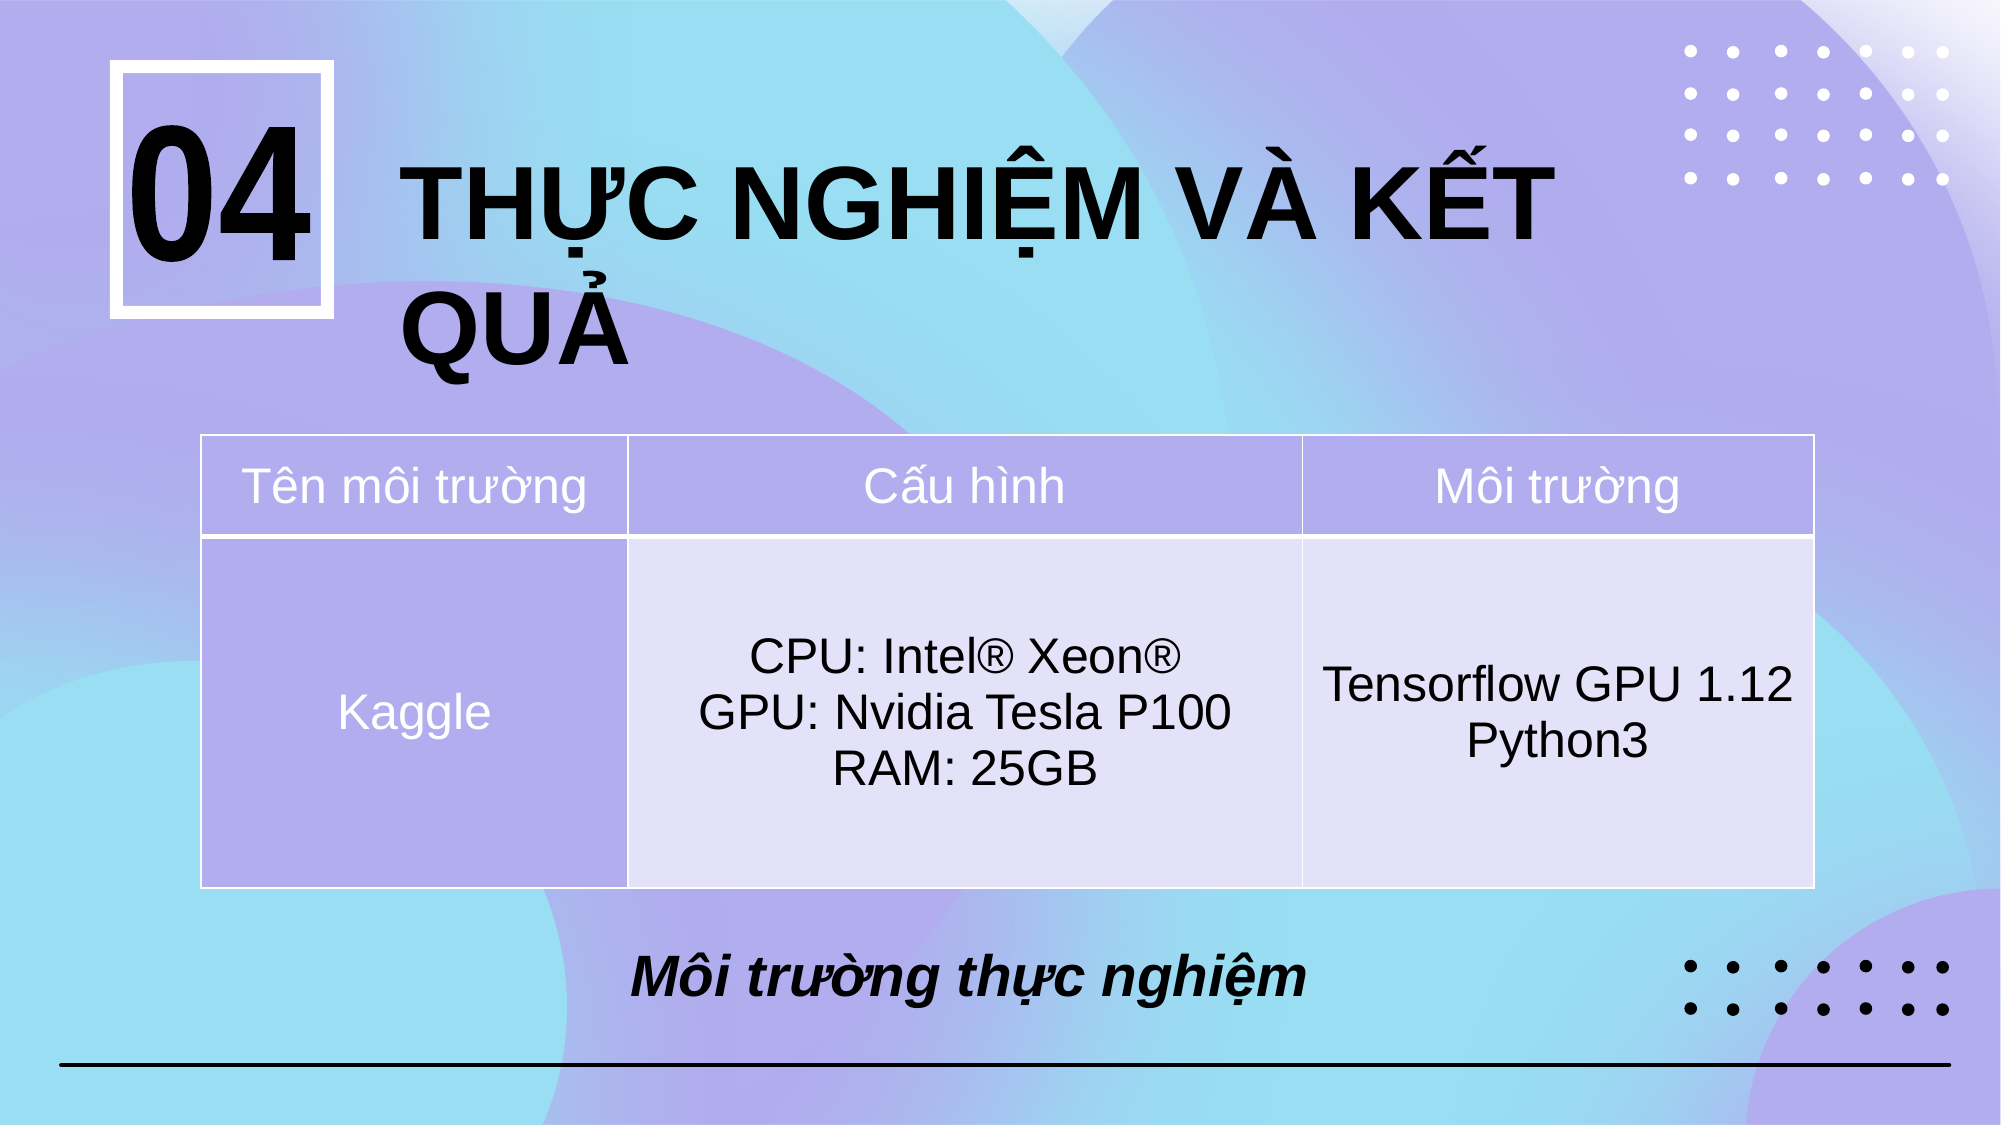

# THỰC NGHIỆM VÀ KẾT QUẢ
04
| Tên môi trường | Cấu hình | Môi trường |
| --- | --- | --- |
| Kaggle | CPU: Intel® Xeon® GPU: Nvidia Tesla P100 RAM: 25GB | Tensorflow GPU 1.12 Python3 |
Môi trường thực nghiệm